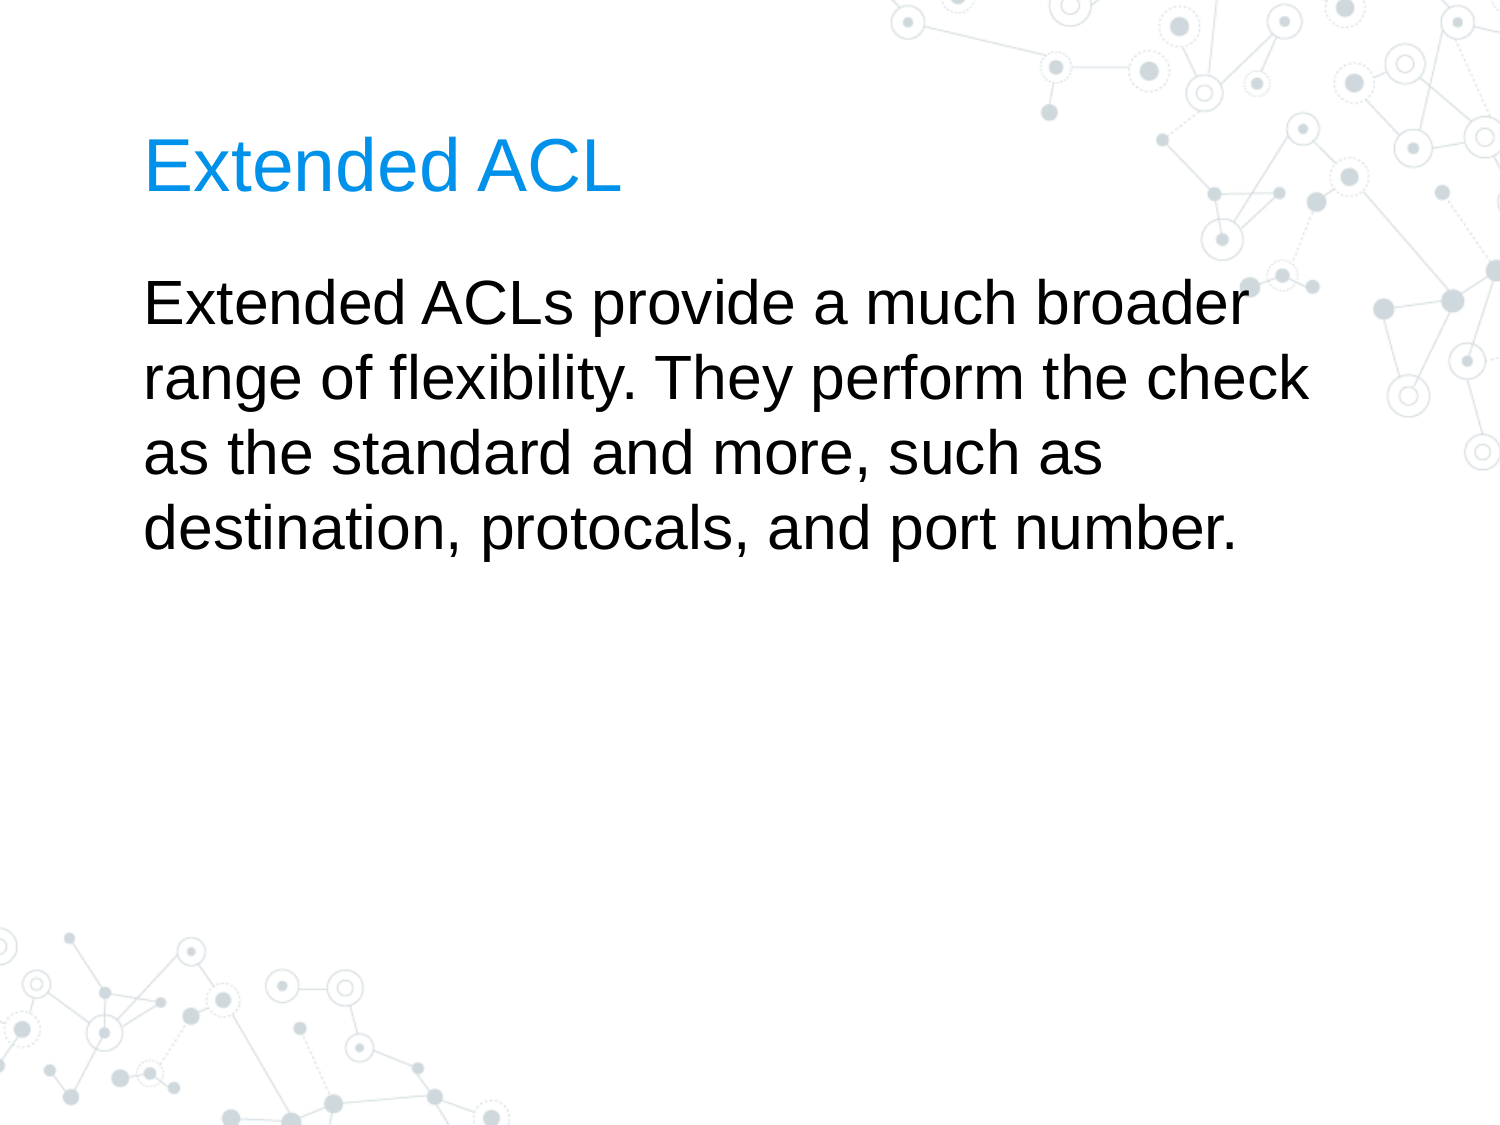

# Extended ACL
Extended ACLs provide a much broader range of flexibility. They perform the check as the standard and more, such as destination, protocals, and port number.